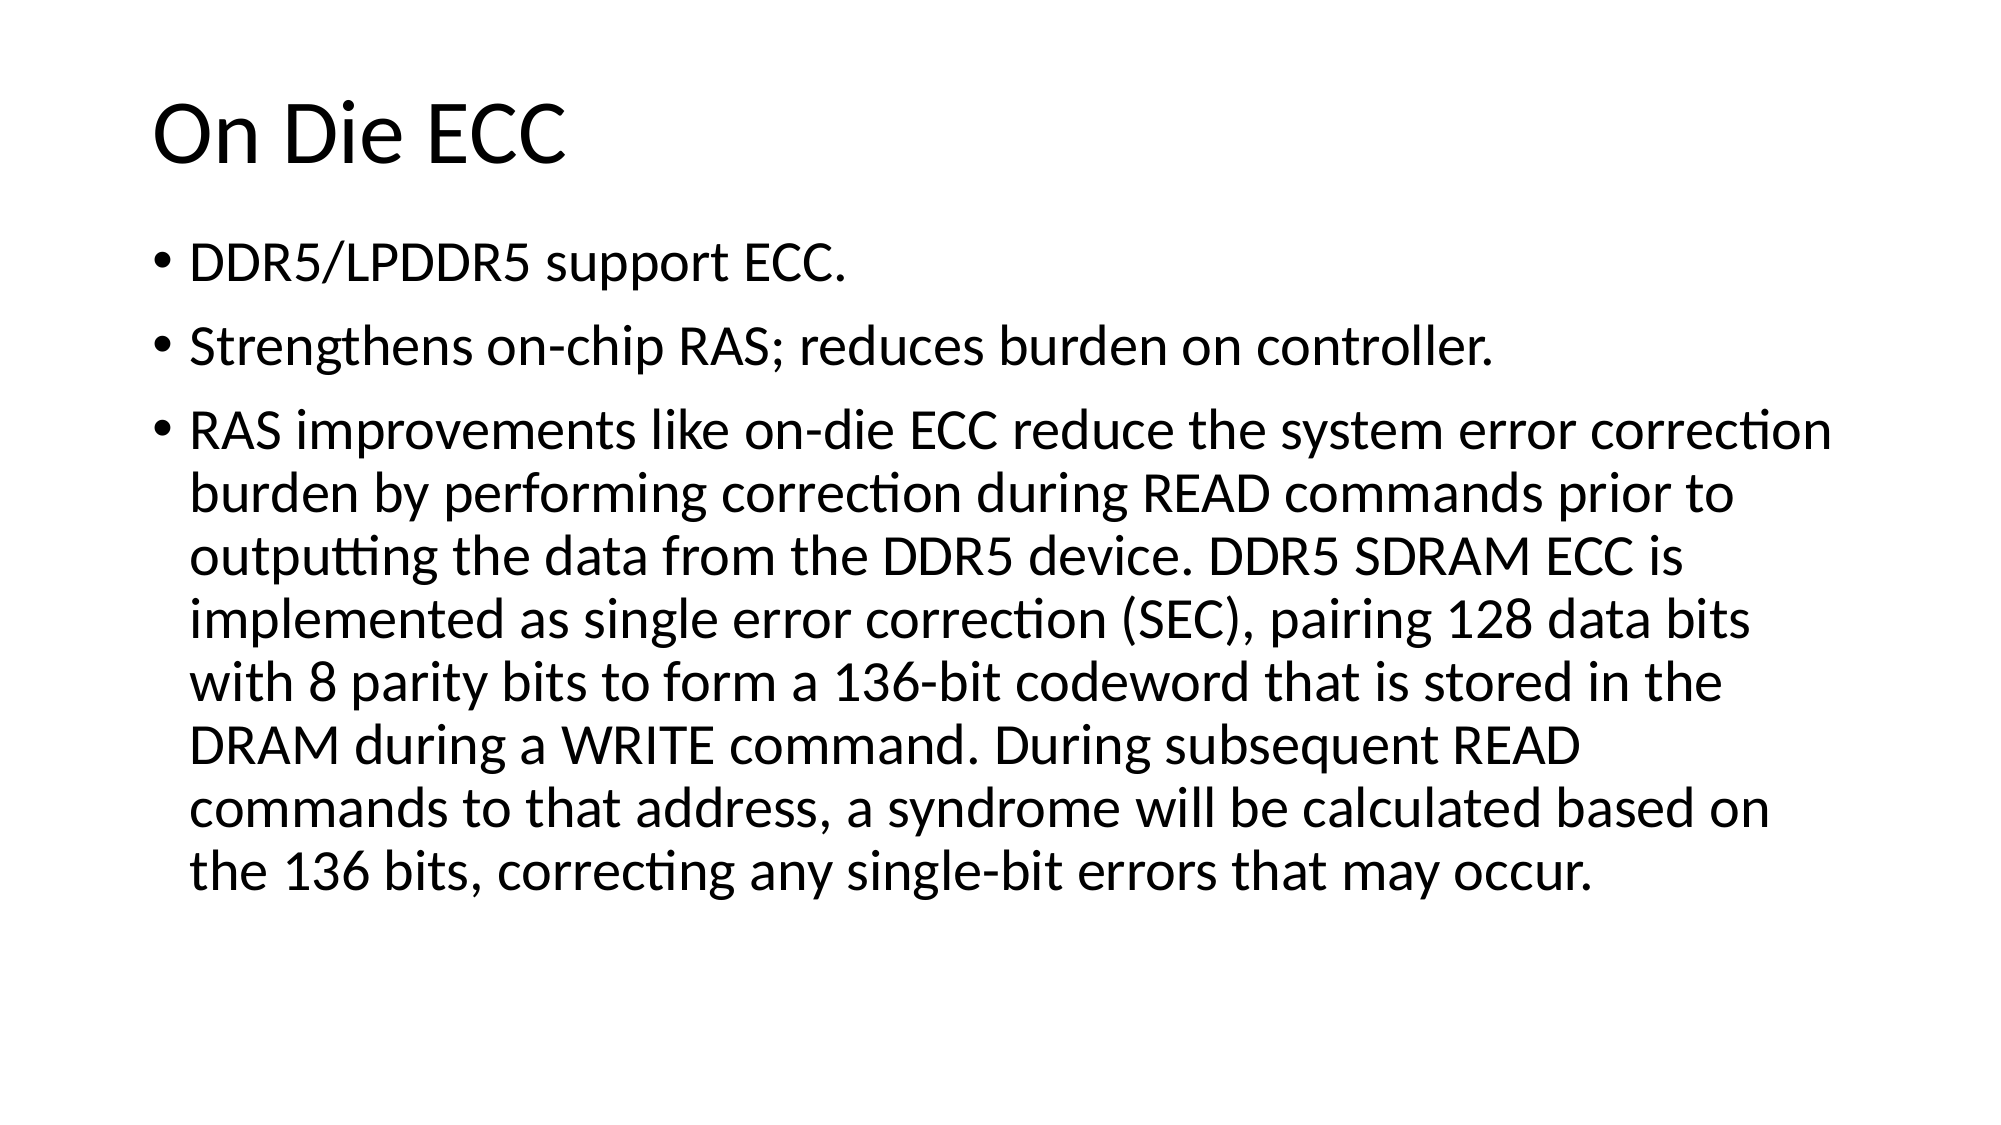

# On Die ECC
DDR5/LPDDR5 support ECC.
Strengthens on-chip RAS; reduces burden on controller.
RAS improvements like on-die ECC reduce the system error correction burden by performing correction during READ commands prior to outputting the data from the DDR5 device. DDR5 SDRAM ECC is implemented as single error correction (SEC), pairing 128 data bits with 8 parity bits to form a 136-bit codeword that is stored in the DRAM during a WRITE command. During subsequent READ commands to that address, a syndrome will be calculated based on the 136 bits, correcting any single-bit errors that may occur.